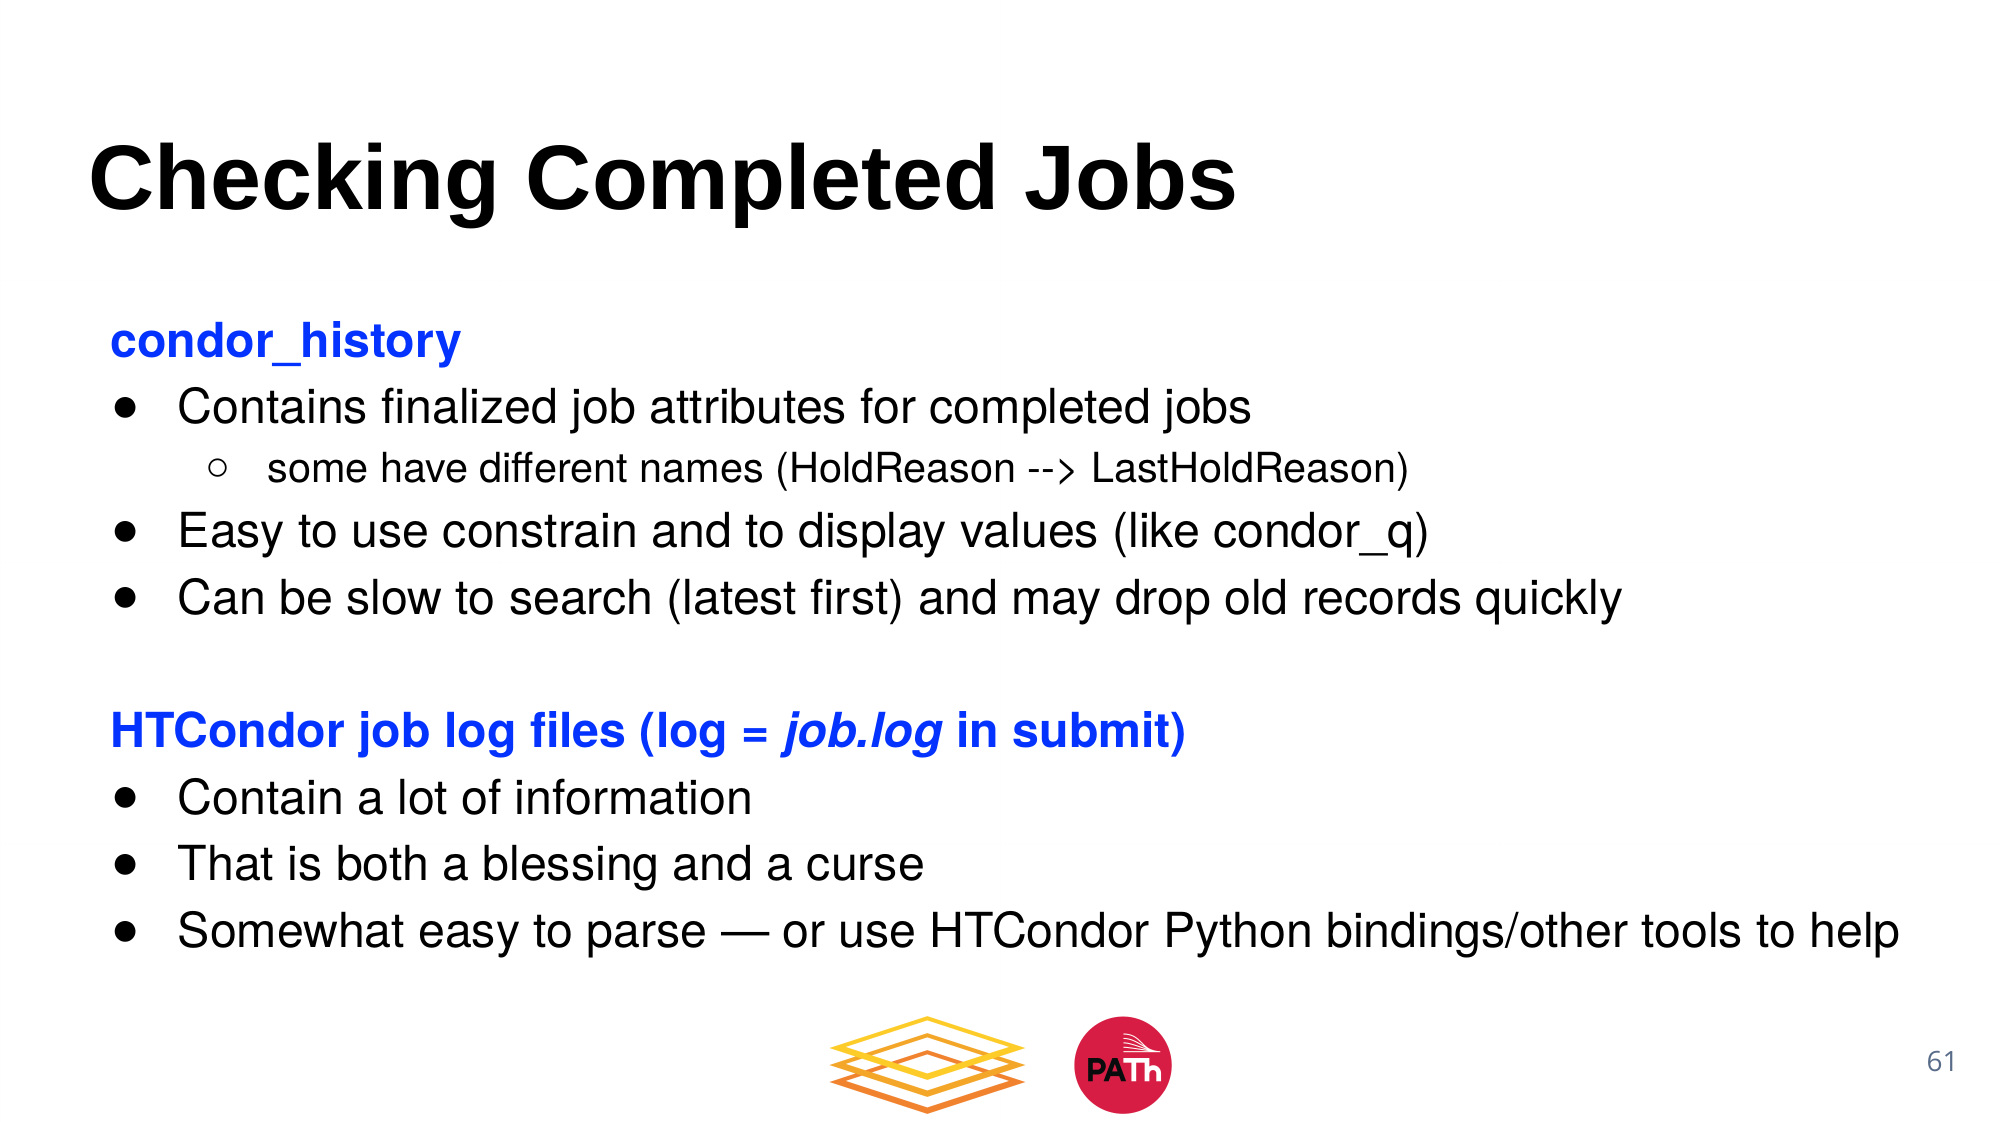

# Checking Completed Jobs
condor_history
Contains finalized job attributes for completed jobs
some have different names (HoldReason --> LastHoldReason)
Easy to use constrain and to display values (like condor_q)
Can be slow to search (latest first) and may drop old records quickly

HTCondor job log files (log = job.log in submit)
Contain a lot of information
That is both a blessing and a curse
Somewhat easy to parse — or use HTCondor Python bindings/other tools to help
61